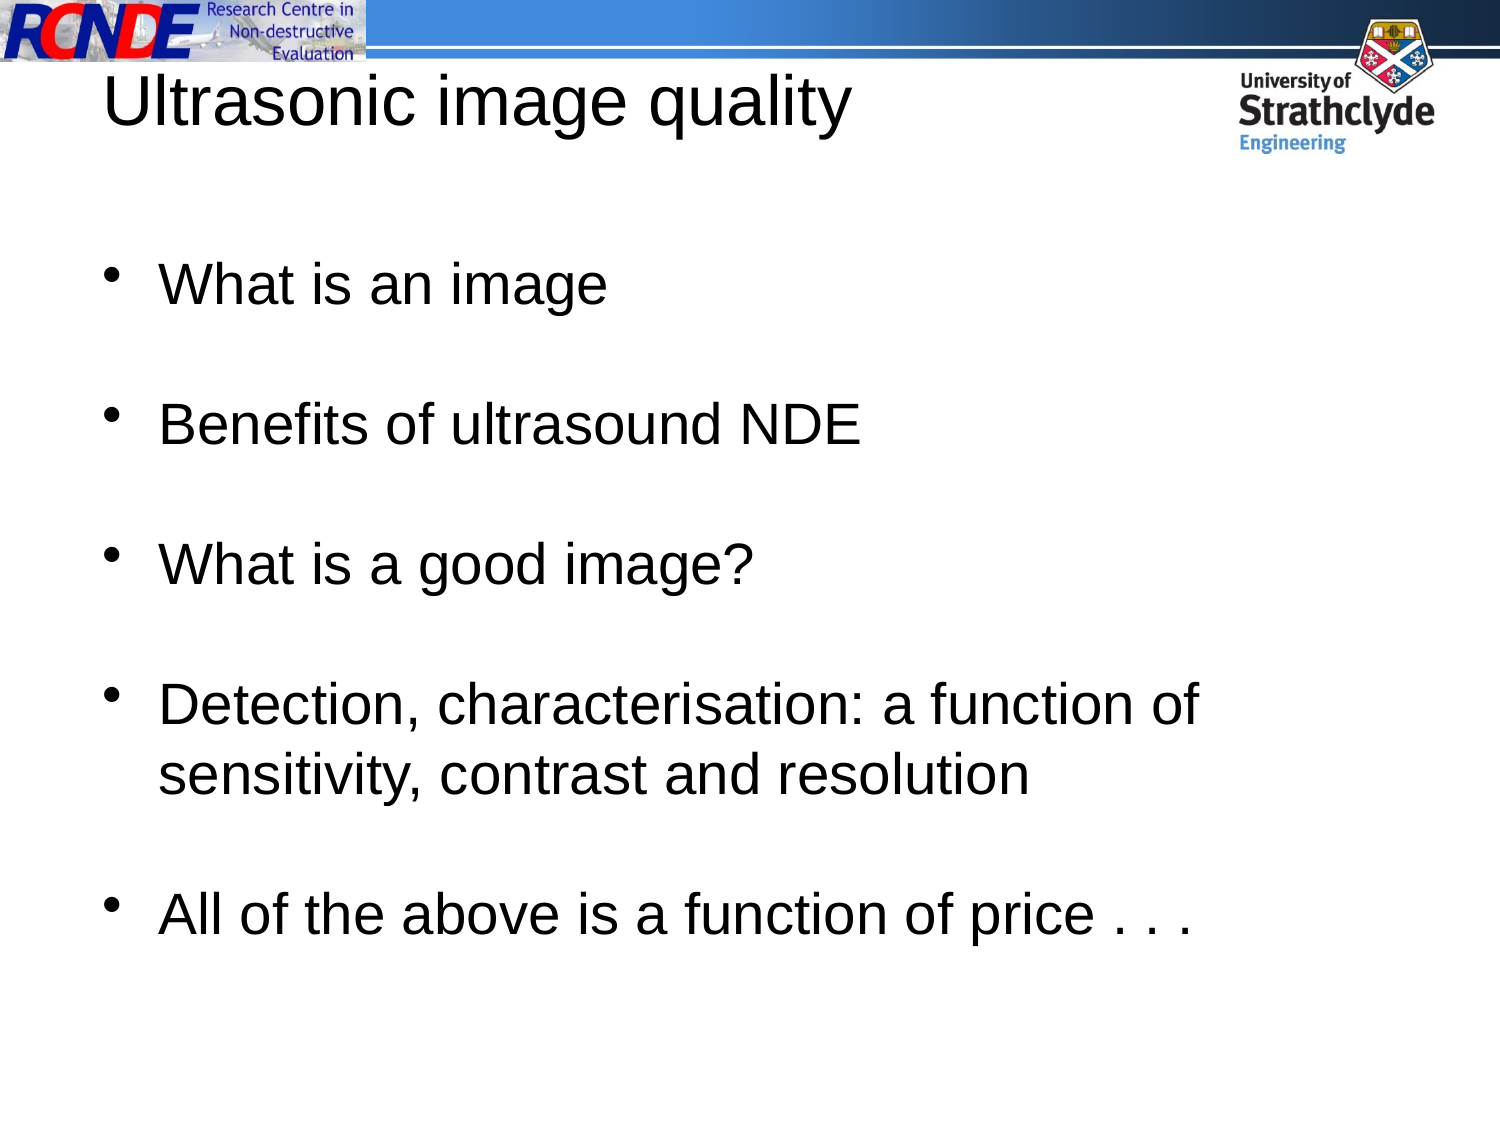

# Ultrasonic image quality

What is an image

Benefits of ultrasound NDE

What is a good image?

Detection, characterisation: a function of sensitivity, contrast and resolution

All of the above is a function of price . . .